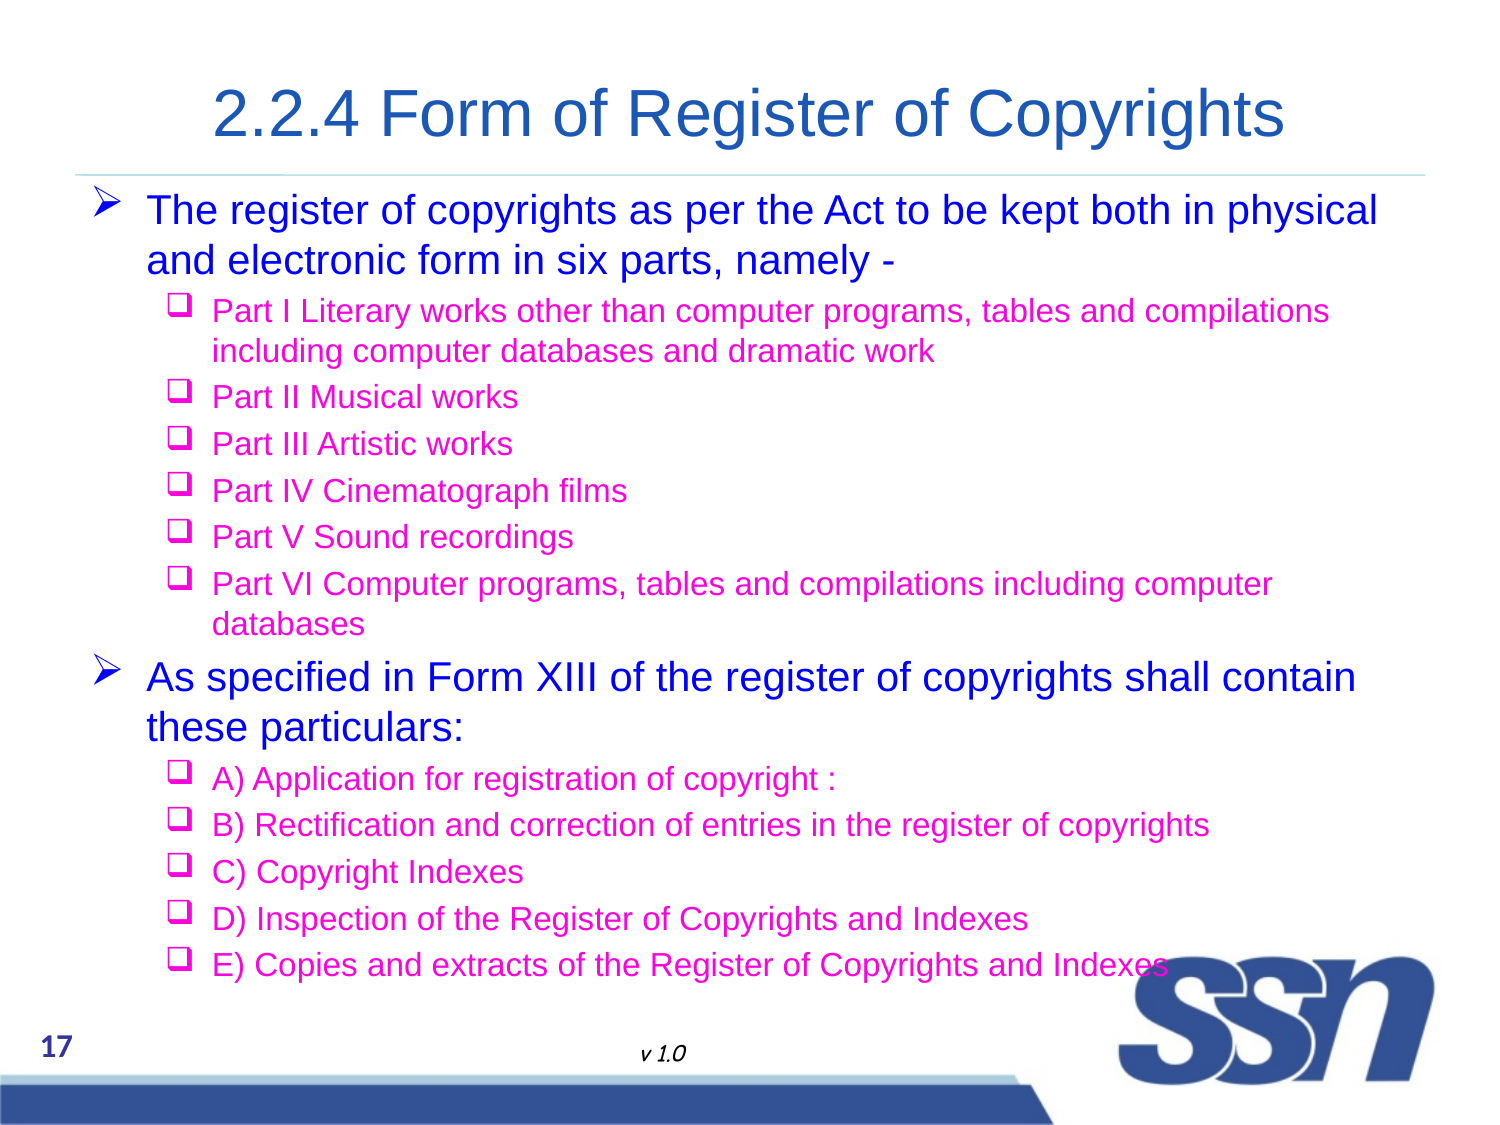

# 2.2.4 Form of Register of Copyrights
The register of copyrights as per the Act to be kept both in physical and electronic form in six parts, namely -
Part I Literary works other than computer programs, tables and compilations including computer databases and dramatic work
Part II Musical works
Part III Artistic works
Part IV Cinematograph films
Part V Sound recordings
Part VI Computer programs, tables and compilations including computer databases
As specified in Form XIII of the register of copyrights shall contain these particulars:
A) Application for registration of copyright :
B) Rectification and correction of entries in the register of copyrights
C) Copyright Indexes
D) Inspection of the Register of Copyrights and Indexes
E) Copies and extracts of the Register of Copyrights and Indexes